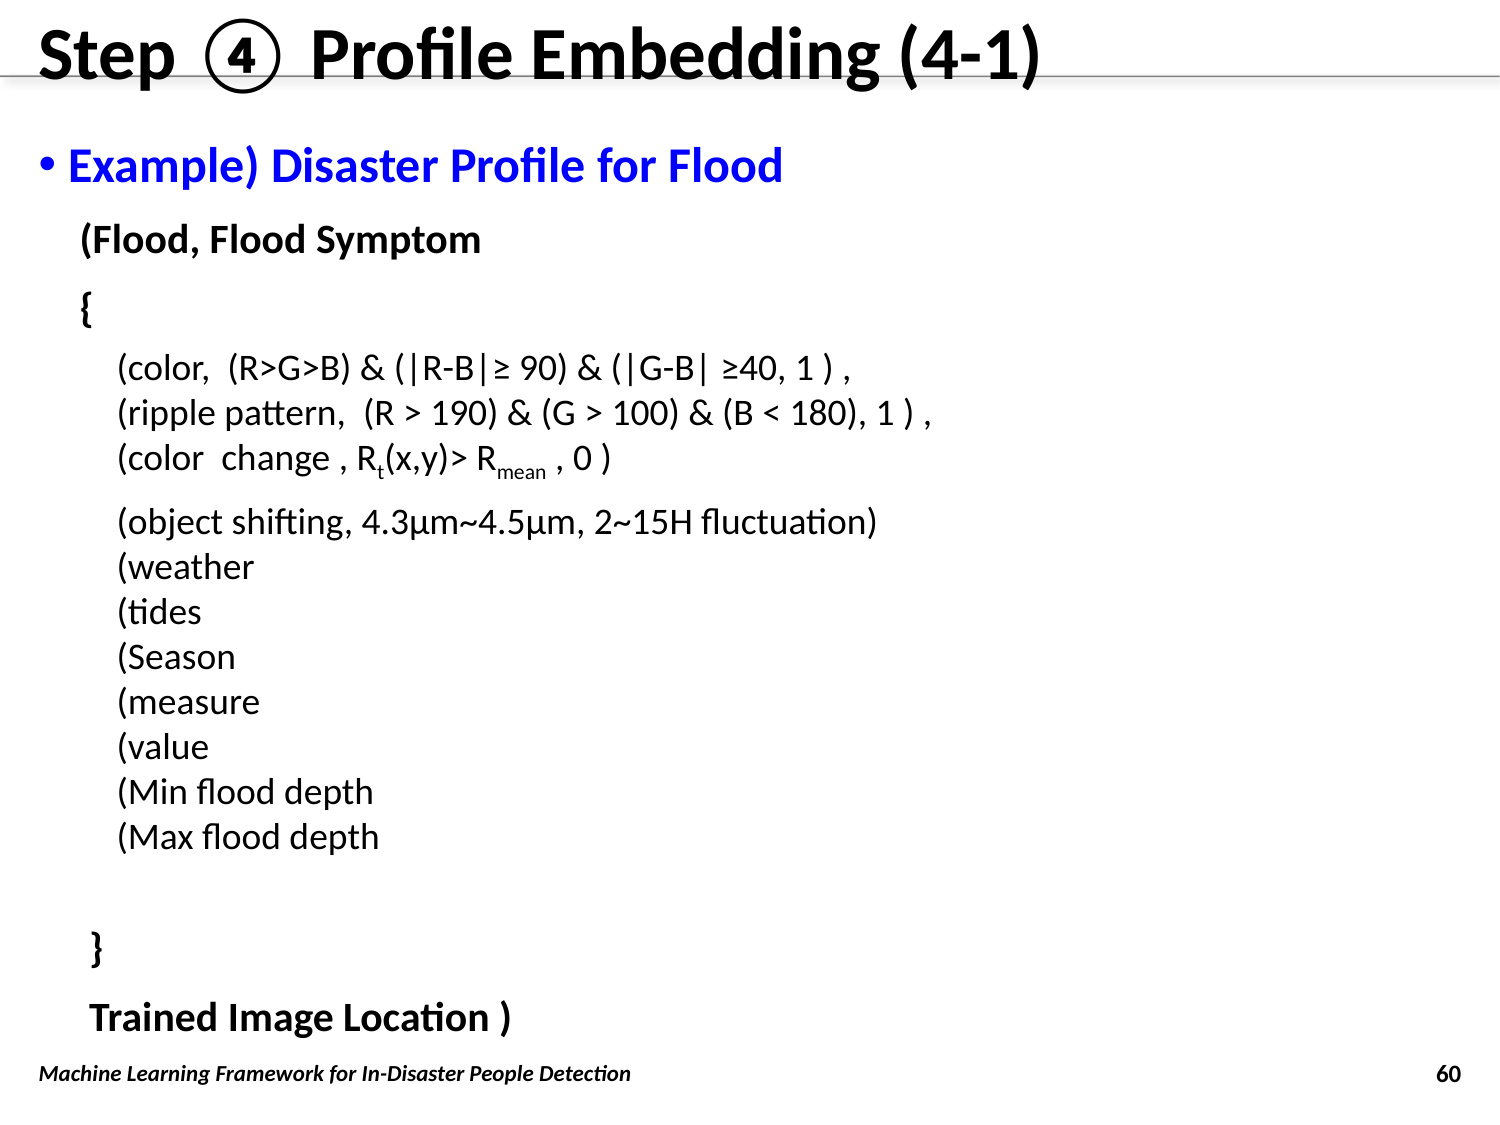

# Step ④ Profile Embedding (4-1)
Example) Disaster Profile for Flood
(Flood, Flood Symptom
{
(color,  (R>G>B) & (|R-B|≥ 90) & (|G-B| ≥40, 1 ) ,
(ripple pattern,  (R > 190) & (G > 100) & (B < 180), 1 ) ,
(color  change , Rt(x,y)> Rmean , 0 )
(object shifting, 4.3µm~4.5µm, 2~15H fluctuation)
(weather
(tides
(Season
(measure
(value
(Min flood depth
(Max flood depth
 }
 Trained Image Location )
Machine Learning Framework for In-Disaster People Detection
60